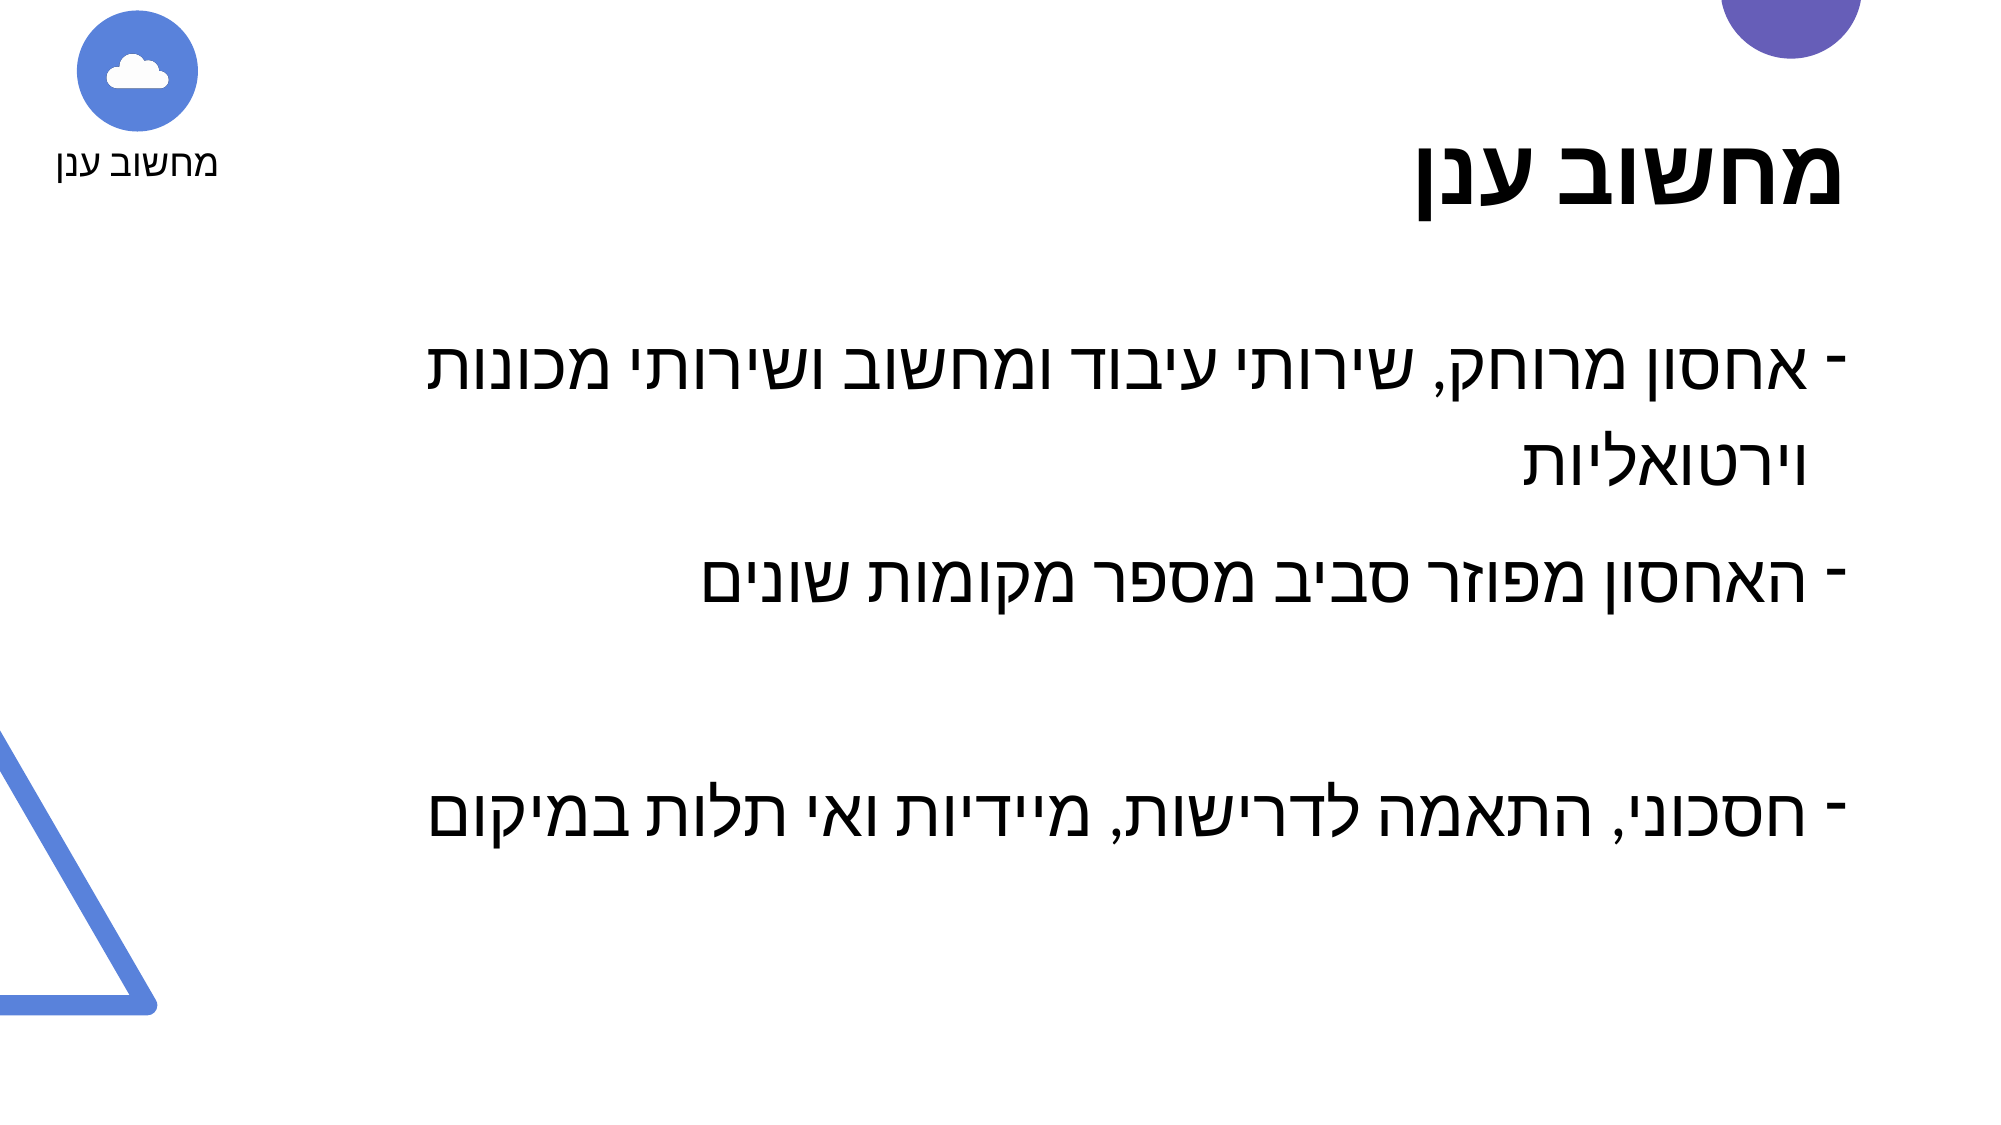

מחשוב ענן
# מחשוב ענן
אחסון מרוחק, שירותי עיבוד ומחשוב ושירותי מכונות וירטואליות
האחסון מפוזר סביב מספר מקומות שונים

חסכוני, התאמה לדרישות, מיידיות ואי תלות במיקום